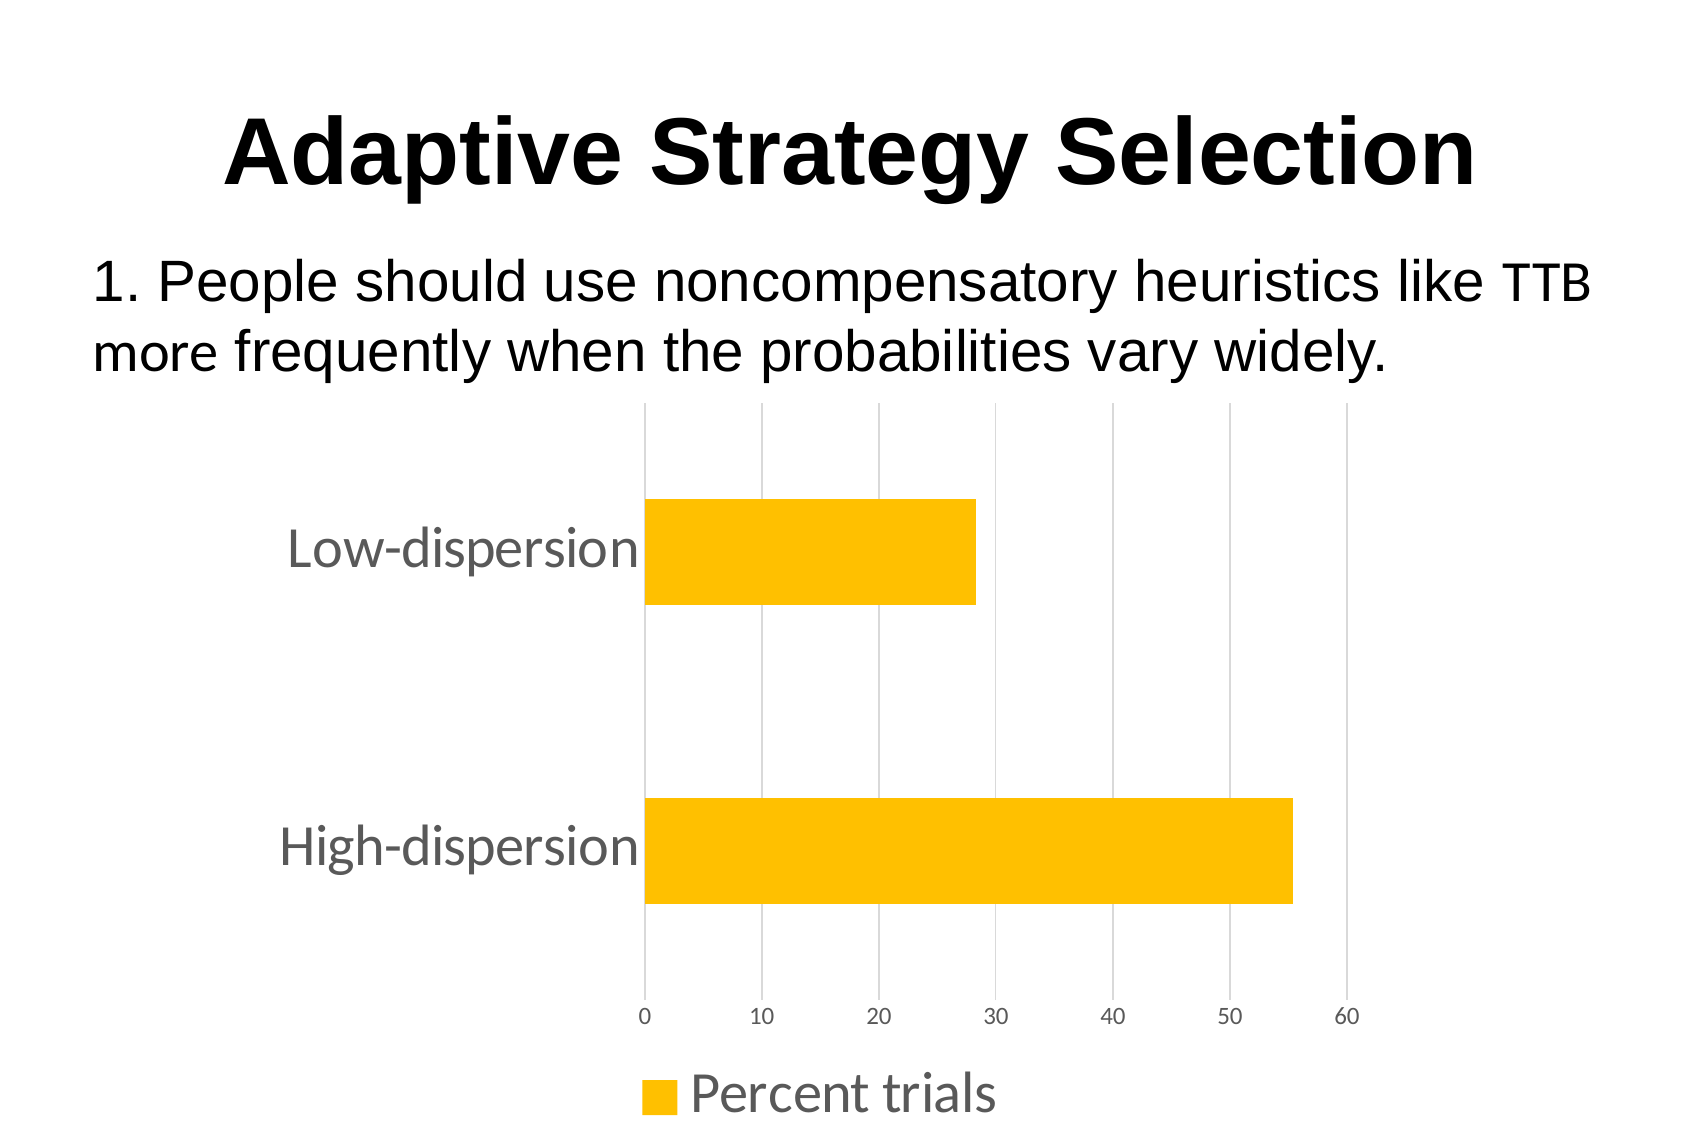

Adaptive Strategy Selection
1. People should use noncompensatory heuristics like TTB
more frequently when the probabilities vary widely.

### Chart

| Category | Percent trials |
|---|---|
| High-dispersion | 55.4 |
| Low-dispersion | 28.35 |